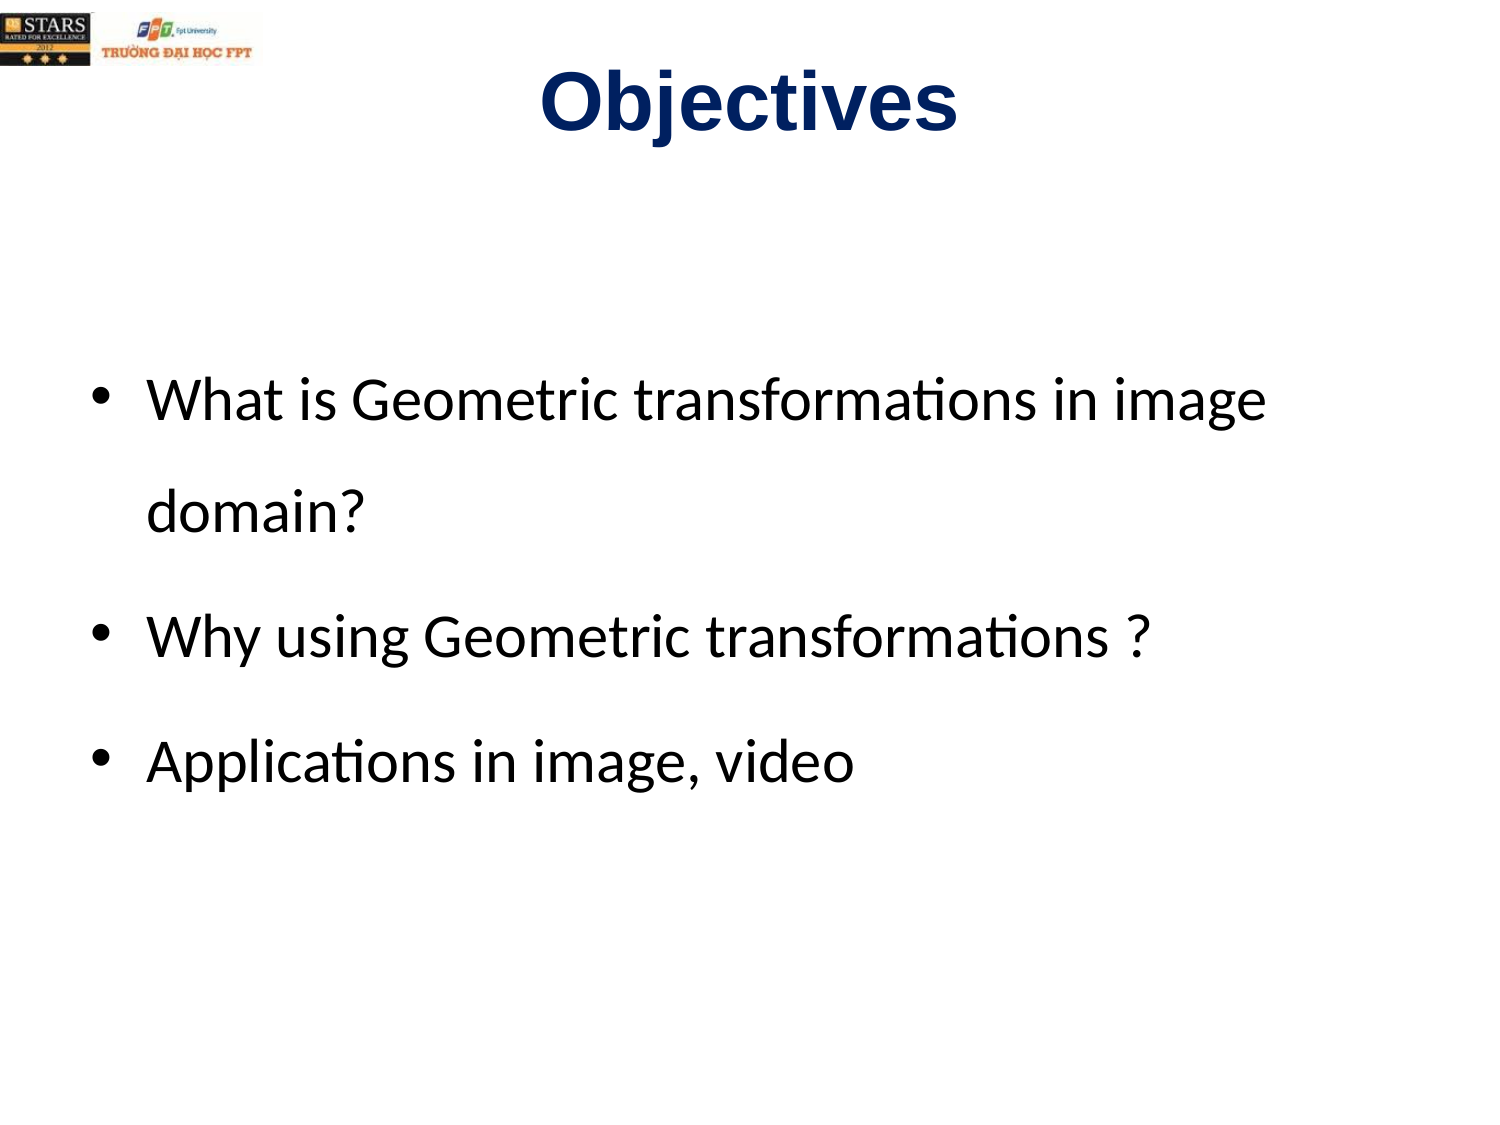

# Objectives
What is Geometric transformations in image domain?
Why using Geometric transformations ?
Applications in image, video